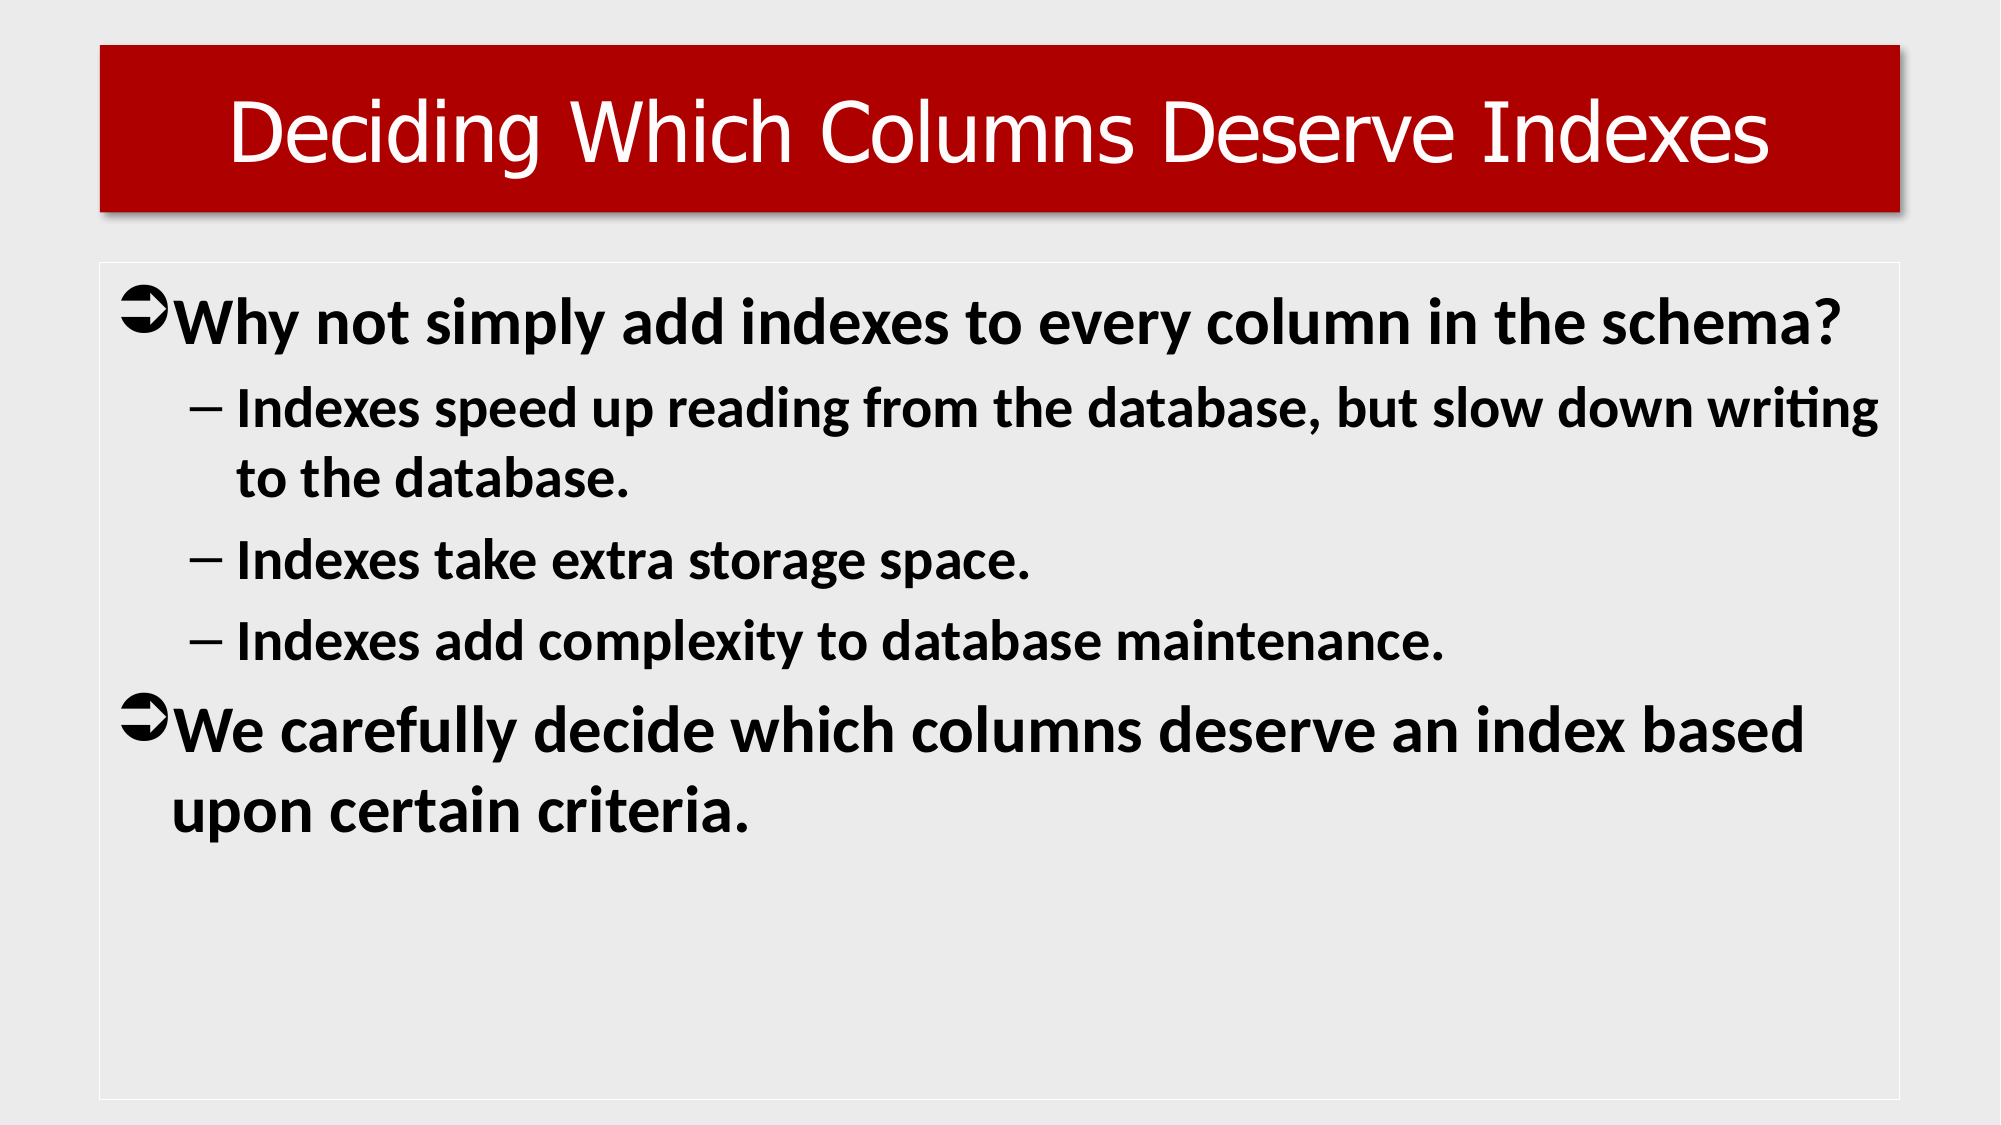

# Deciding Which Columns Deserve Indexes
Why not simply add indexes to every column in the schema?
Indexes speed up reading from the database, but slow down writing to the database.
Indexes take extra storage space.
Indexes add complexity to database maintenance.
We carefully decide which columns deserve an index based upon certain criteria.